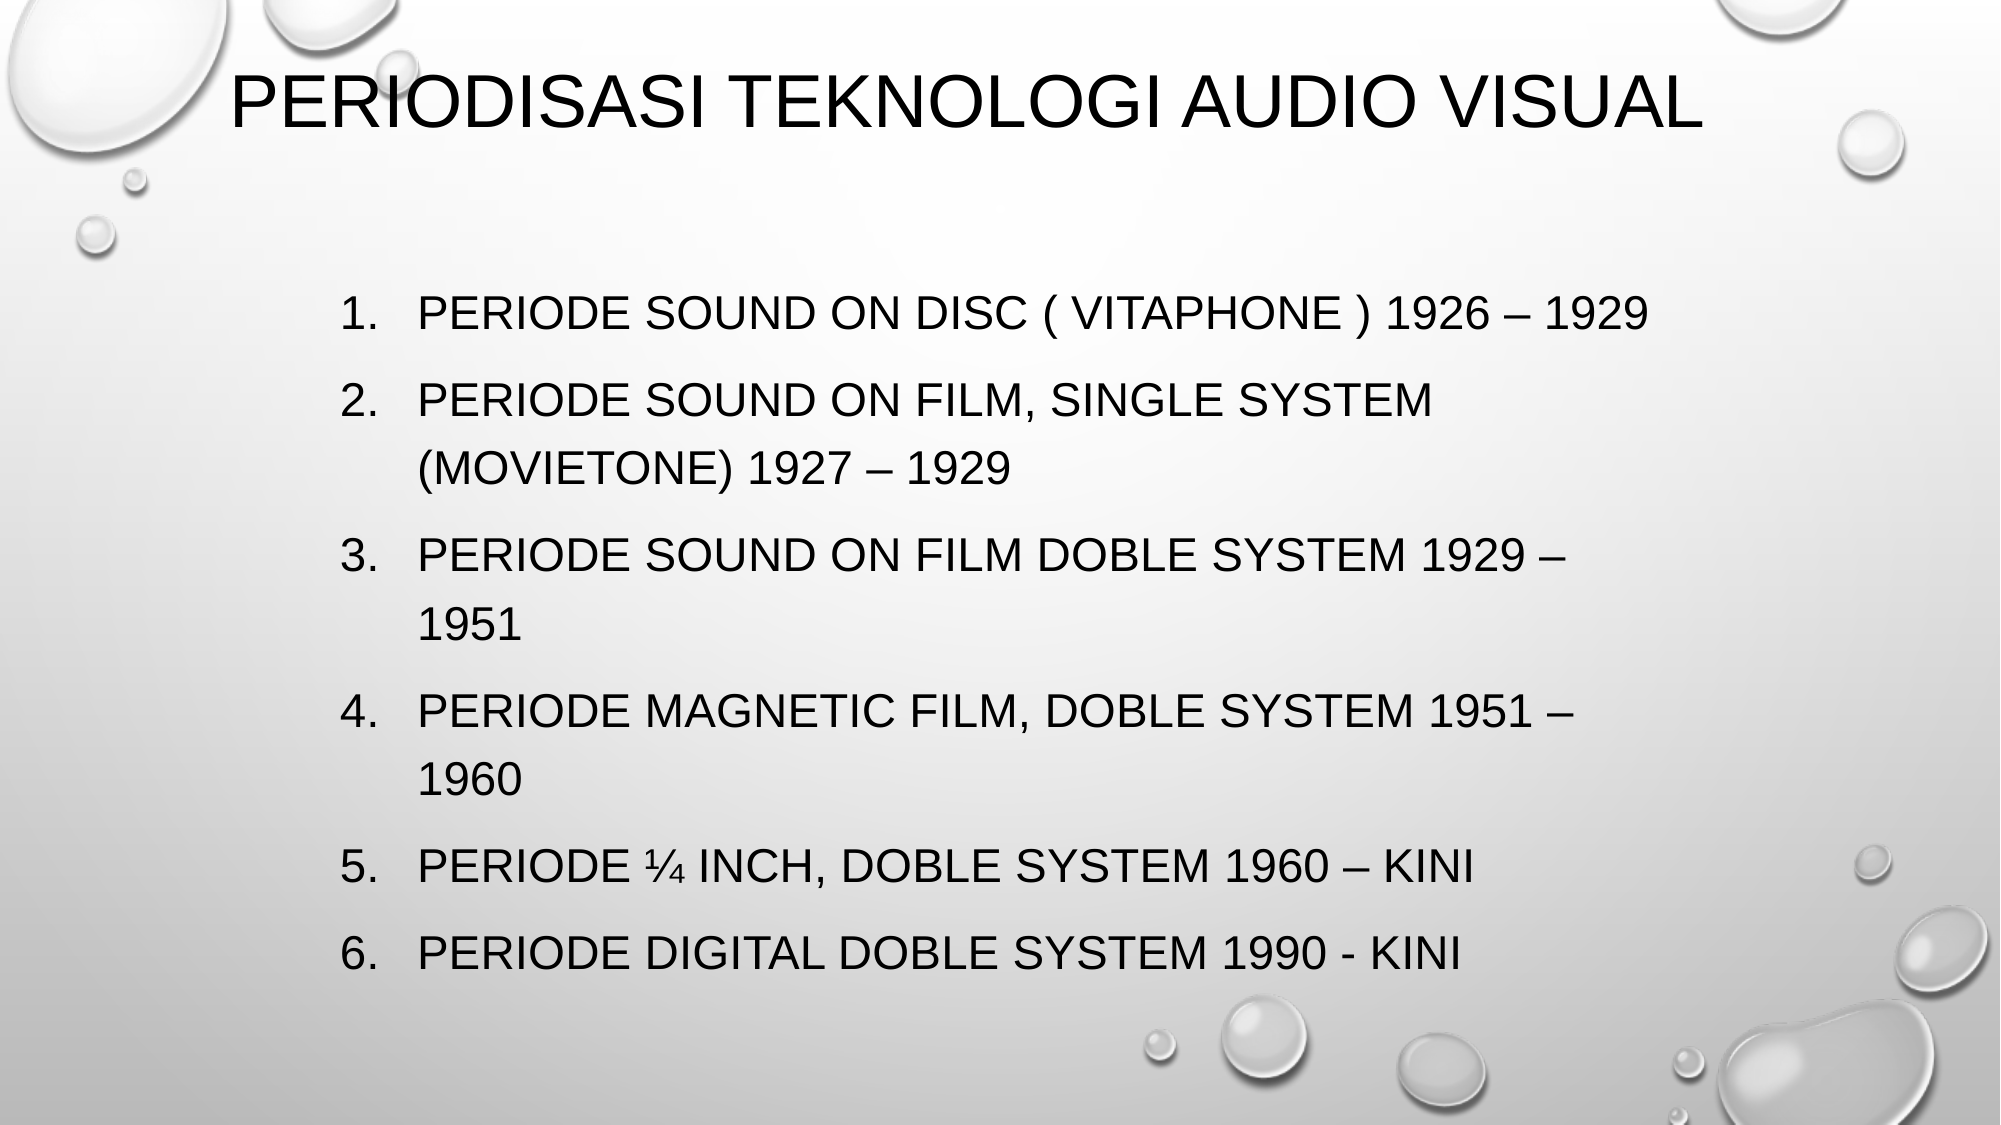

# PERIODISASI TEKNOLOGI AUDIO VISUAL
Periode Sound on Disc ( vitaphone ) 1926 – 1929
Periode sound on Film, single system (movietone) 1927 – 1929
Periode sound on film Doble System 1929 – 1951
Periode magnetic film, doble system 1951 – 1960
Periode ¼ inch, doble system 1960 – kini
Periode digital doble system 1990 - kini